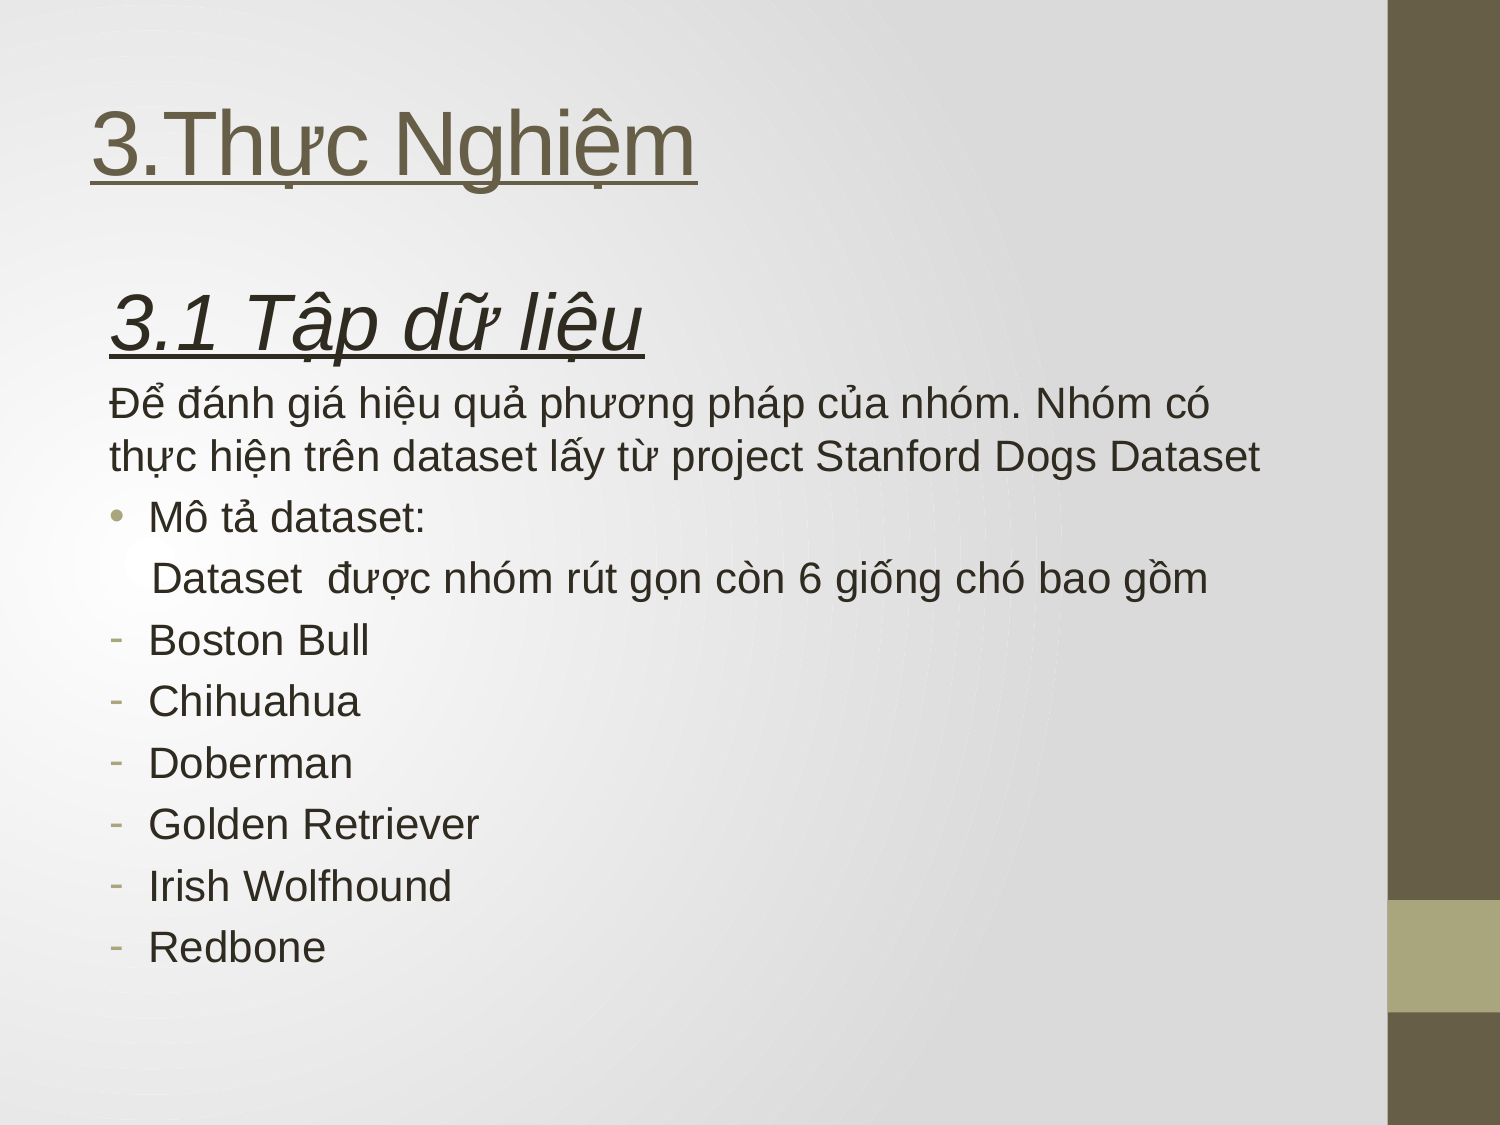

# 3.Thực Nghiệm
3.1 Tập dữ liệu
Để đánh giá hiệu quả phương pháp của nhóm. Nhóm có thực hiện trên dataset lấy từ project Stanford Dogs Dataset
Mô tả dataset:
     Dataset  được nhóm rút gọn còn 6 giống chó bao gồm
Boston Bull
Chihuahua
Doberman
Golden Retriever
Irish Wolfhound
Redbone